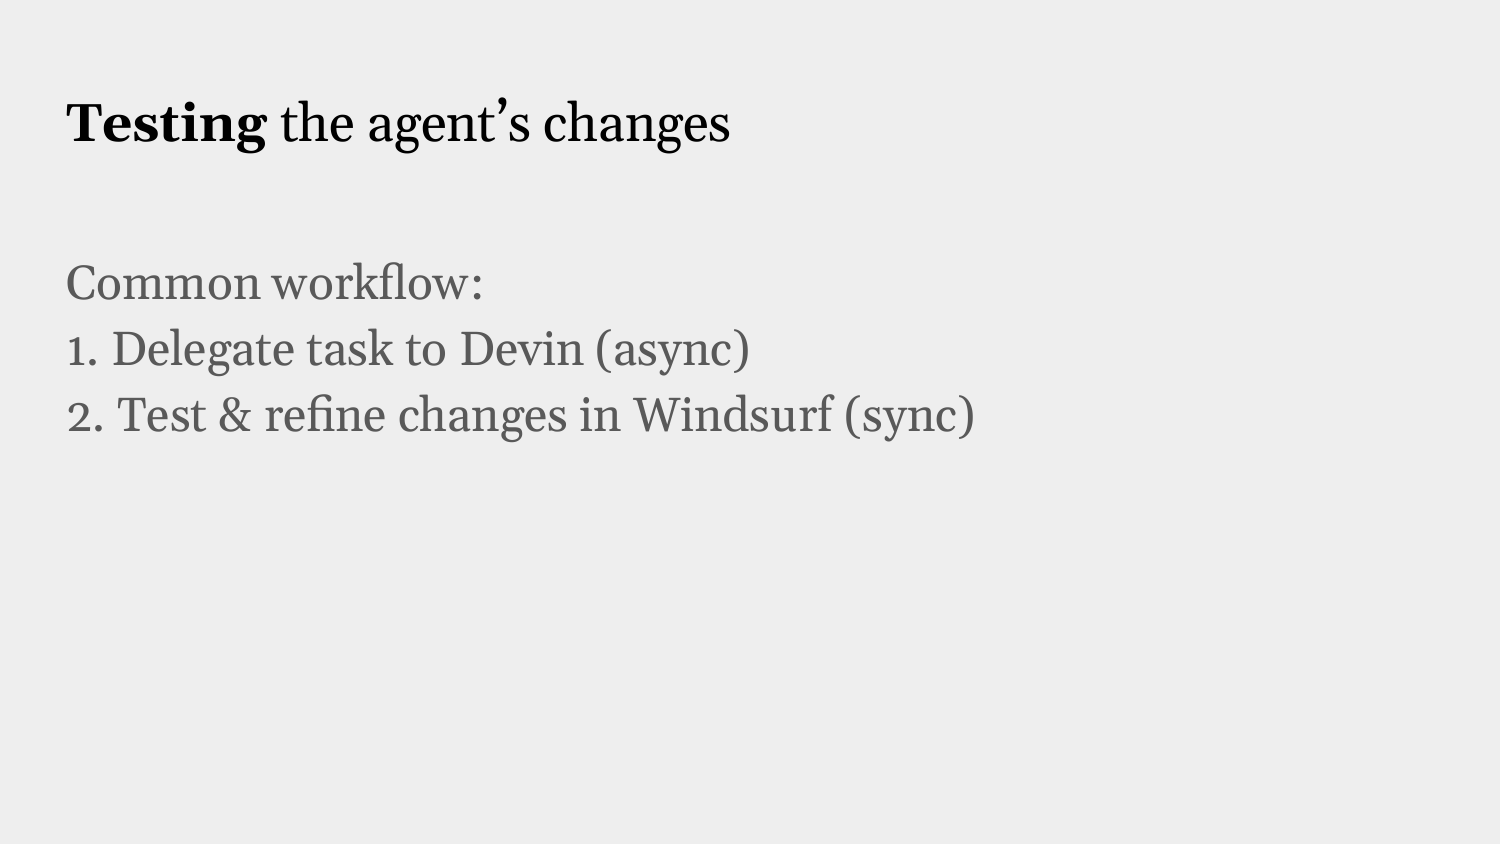

# Testing the agent’s changes
Common workflow:
1. Delegate task to Devin (async)
2. Test & refine changes in Windsurf (sync)